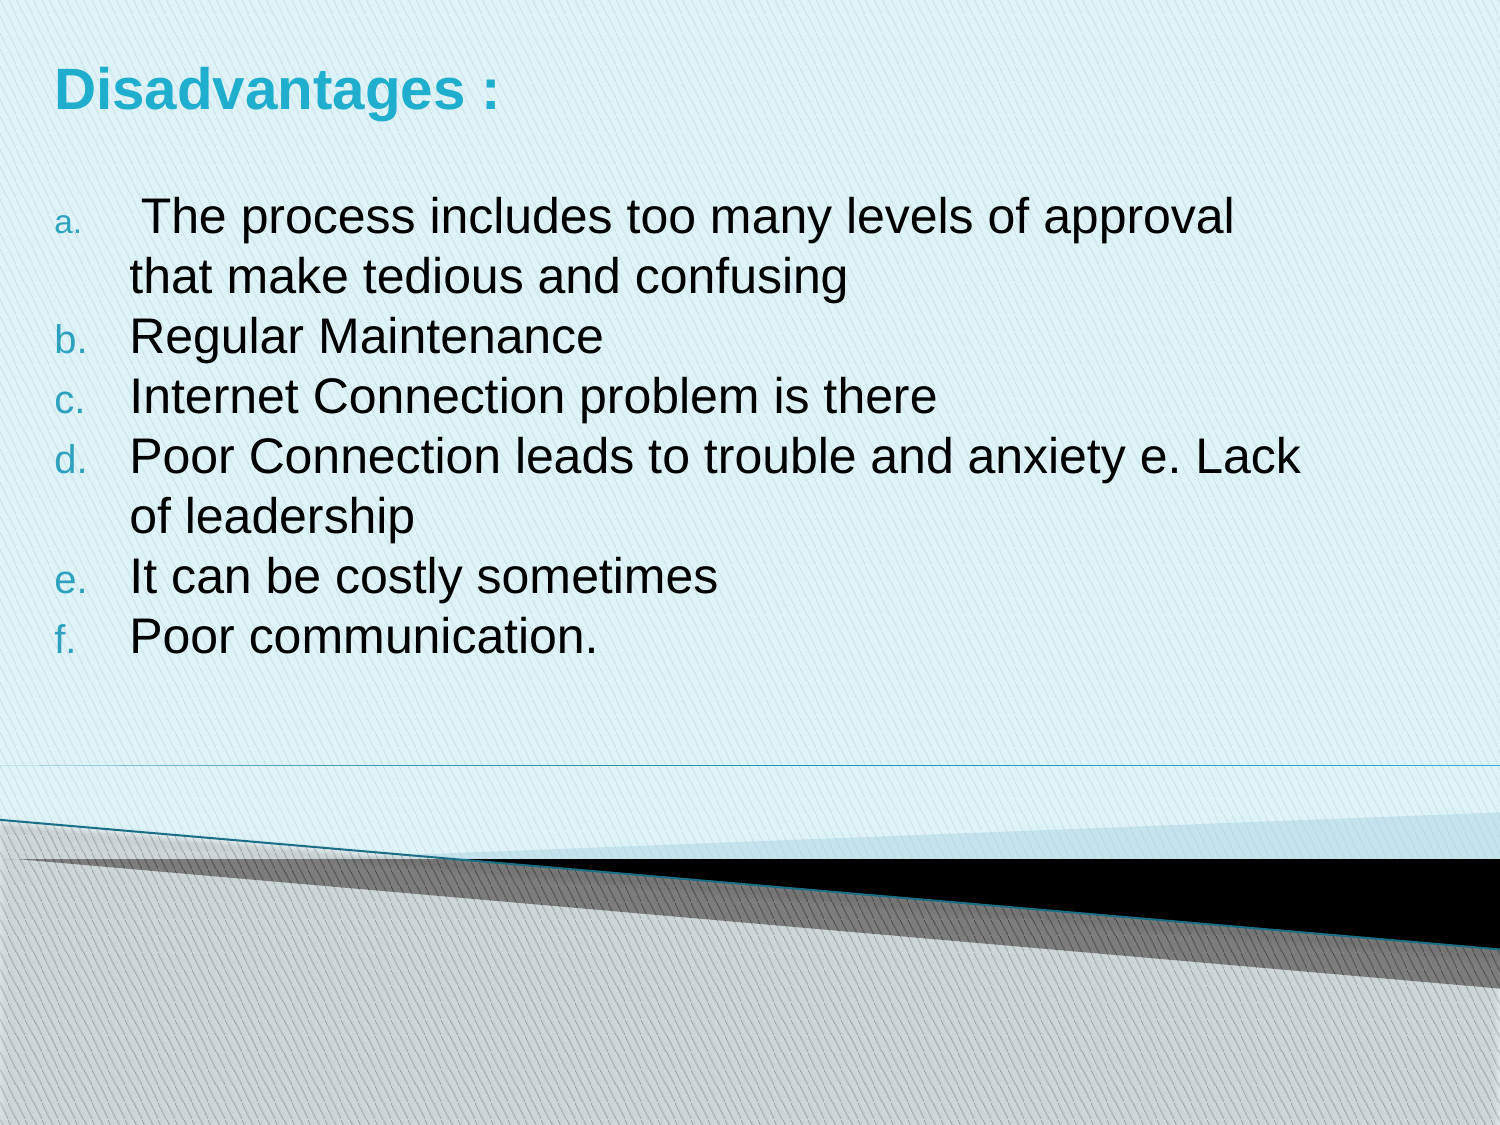

# Disadvantages :
 The process includes too many levels of approval that make tedious and confusing
Regular Maintenance
Internet Connection problem is there
Poor Connection leads to trouble and anxiety e. Lack of leadership
It can be costly sometimes
Poor communication.